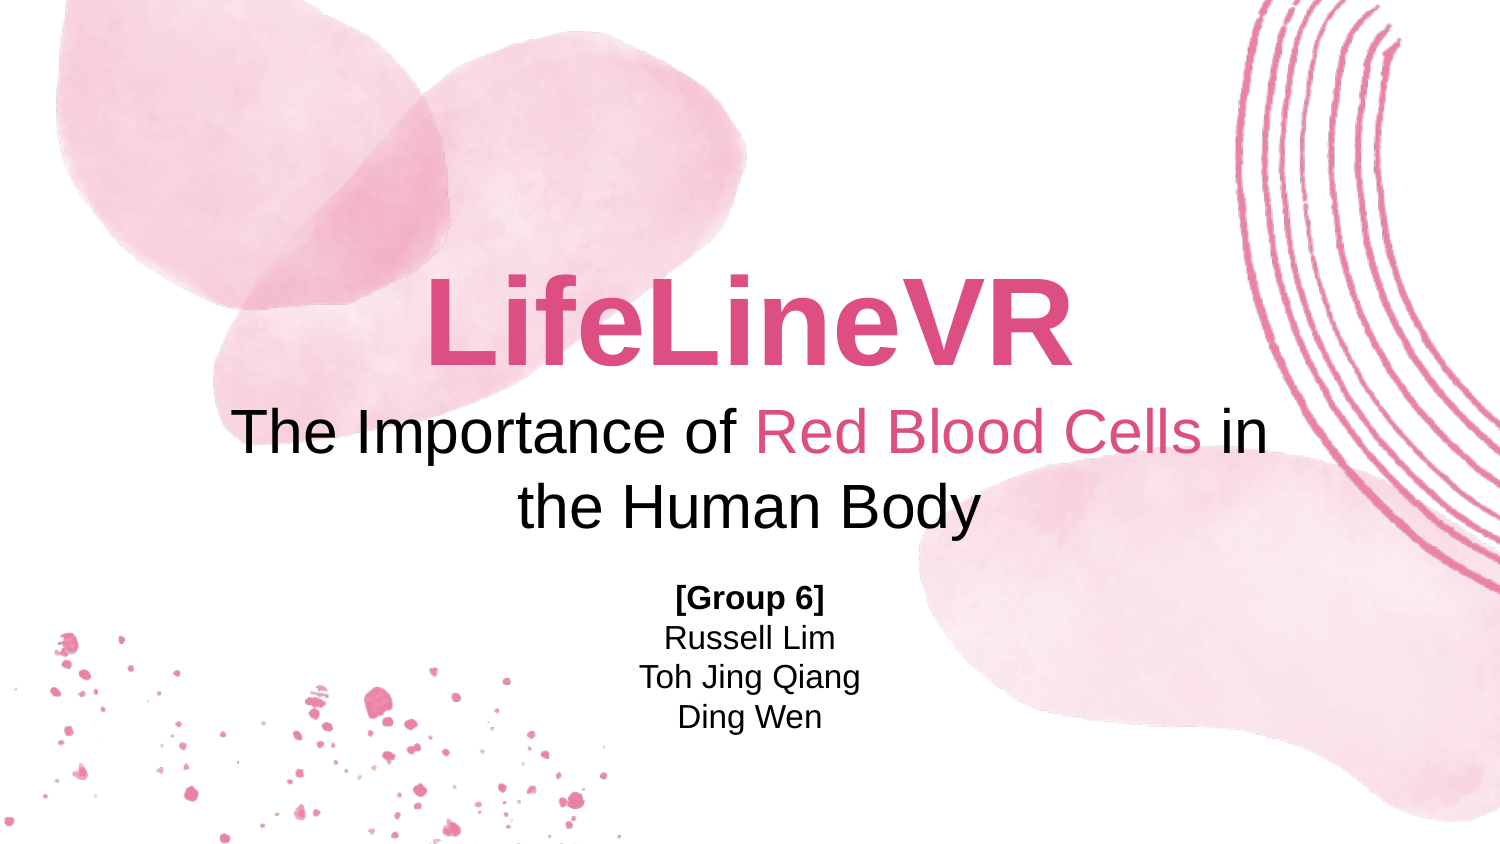

# LifeLineVR
The Importance of Red Blood Cells in
the Human Body
[Group 6]
Russell Lim
Toh Jing Qiang
Ding Wen